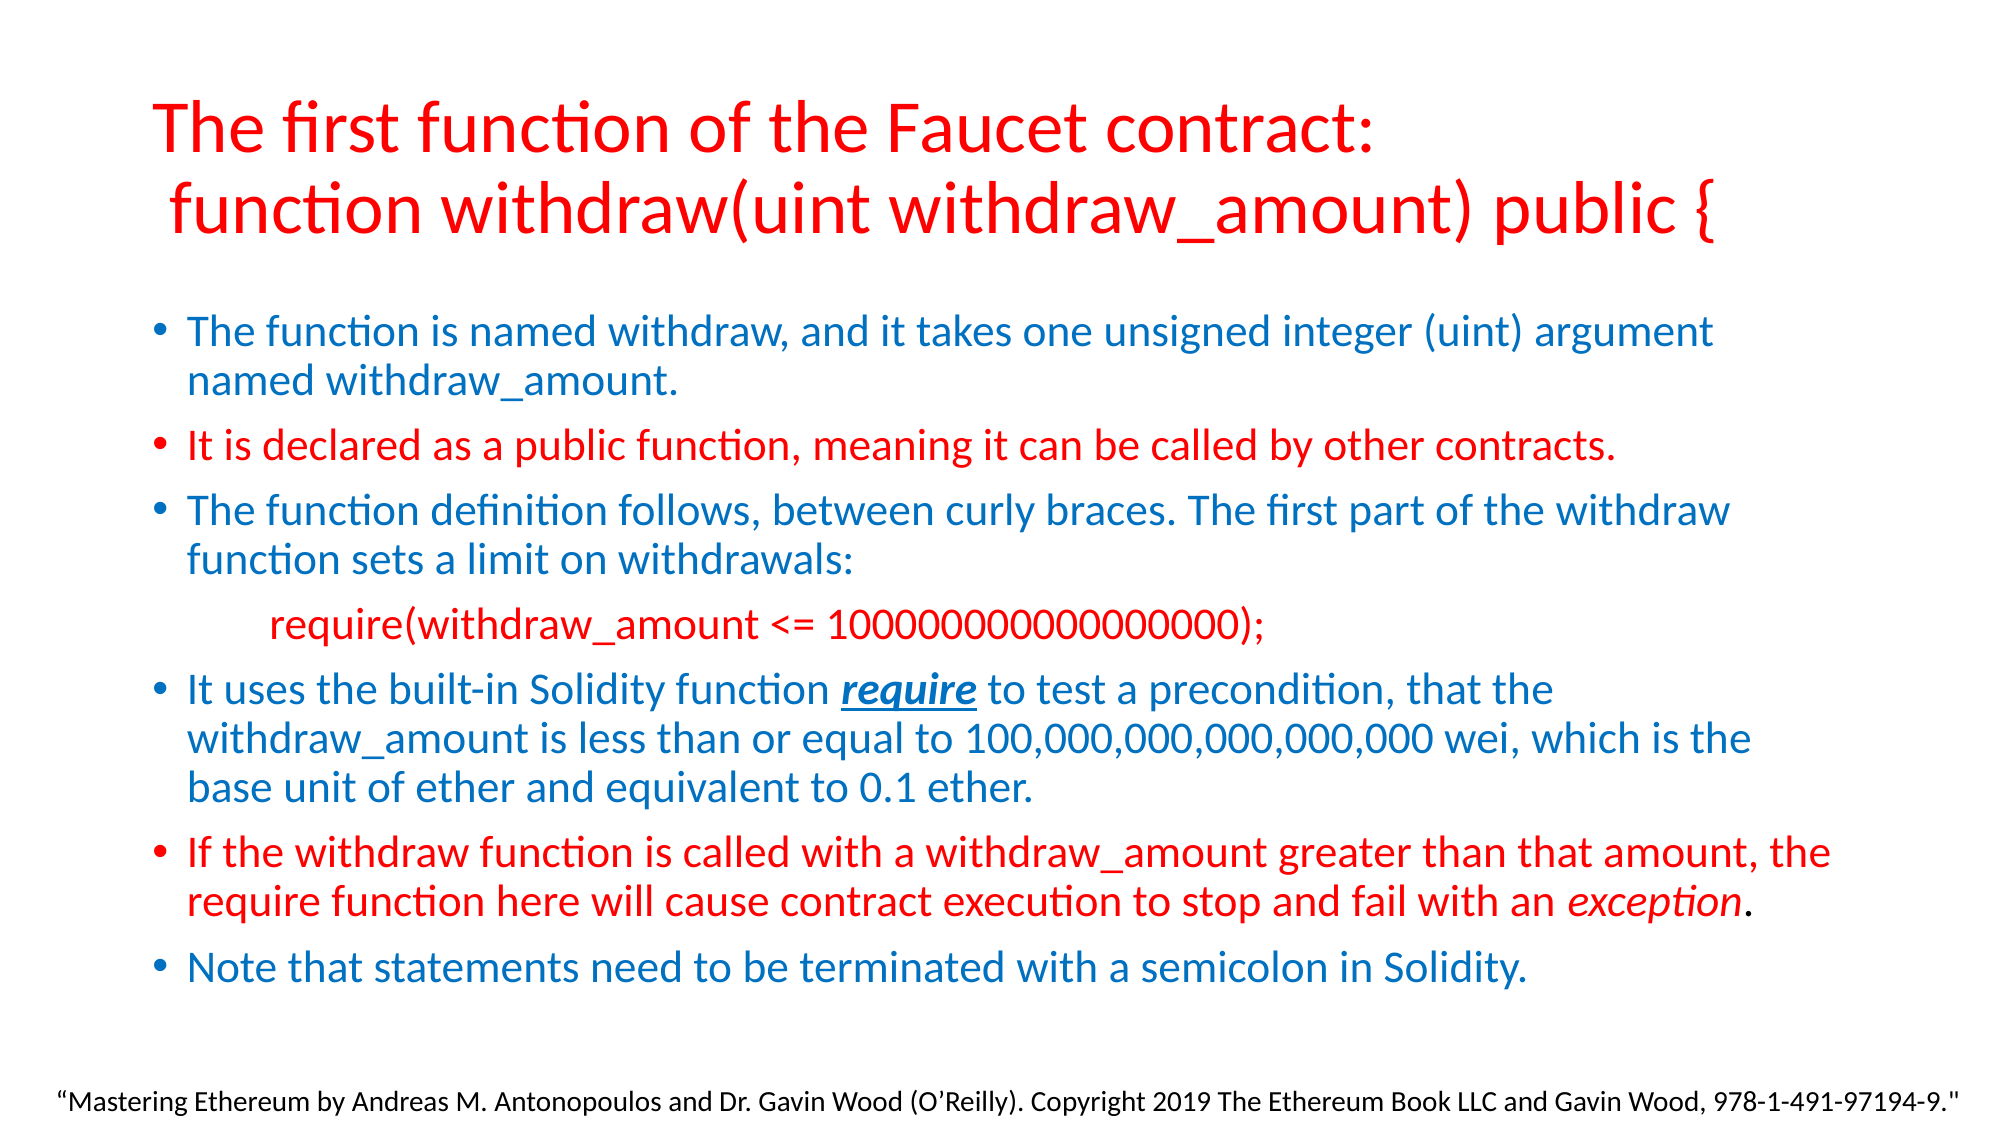

# The first function of the Faucet contract: function withdraw(uint withdraw_amount) public {
The function is named withdraw, and it takes one unsigned integer (uint) argument named withdraw_amount.
It is declared as a public function, meaning it can be called by other contracts.
The function definition follows, between curly braces. The first part of the withdraw function sets a limit on withdrawals:
	require(withdraw_amount <= 100000000000000000);
It uses the built-in Solidity function require to test a precondition, that the withdraw_amount is less than or equal to 100,000,000,000,000,000 wei, which is the base unit of ether and equivalent to 0.1 ether.
If the withdraw function is called with a withdraw_amount greater than that amount, the require function here will cause contract execution to stop and fail with an exception.
Note that statements need to be terminated with a semicolon in Solidity.
“Mastering Ethereum by Andreas M. Antonopoulos and Dr. Gavin Wood (O’Reilly). Copyright 2019 The Ethereum Book LLC and Gavin Wood, 978-1-491-97194-9."